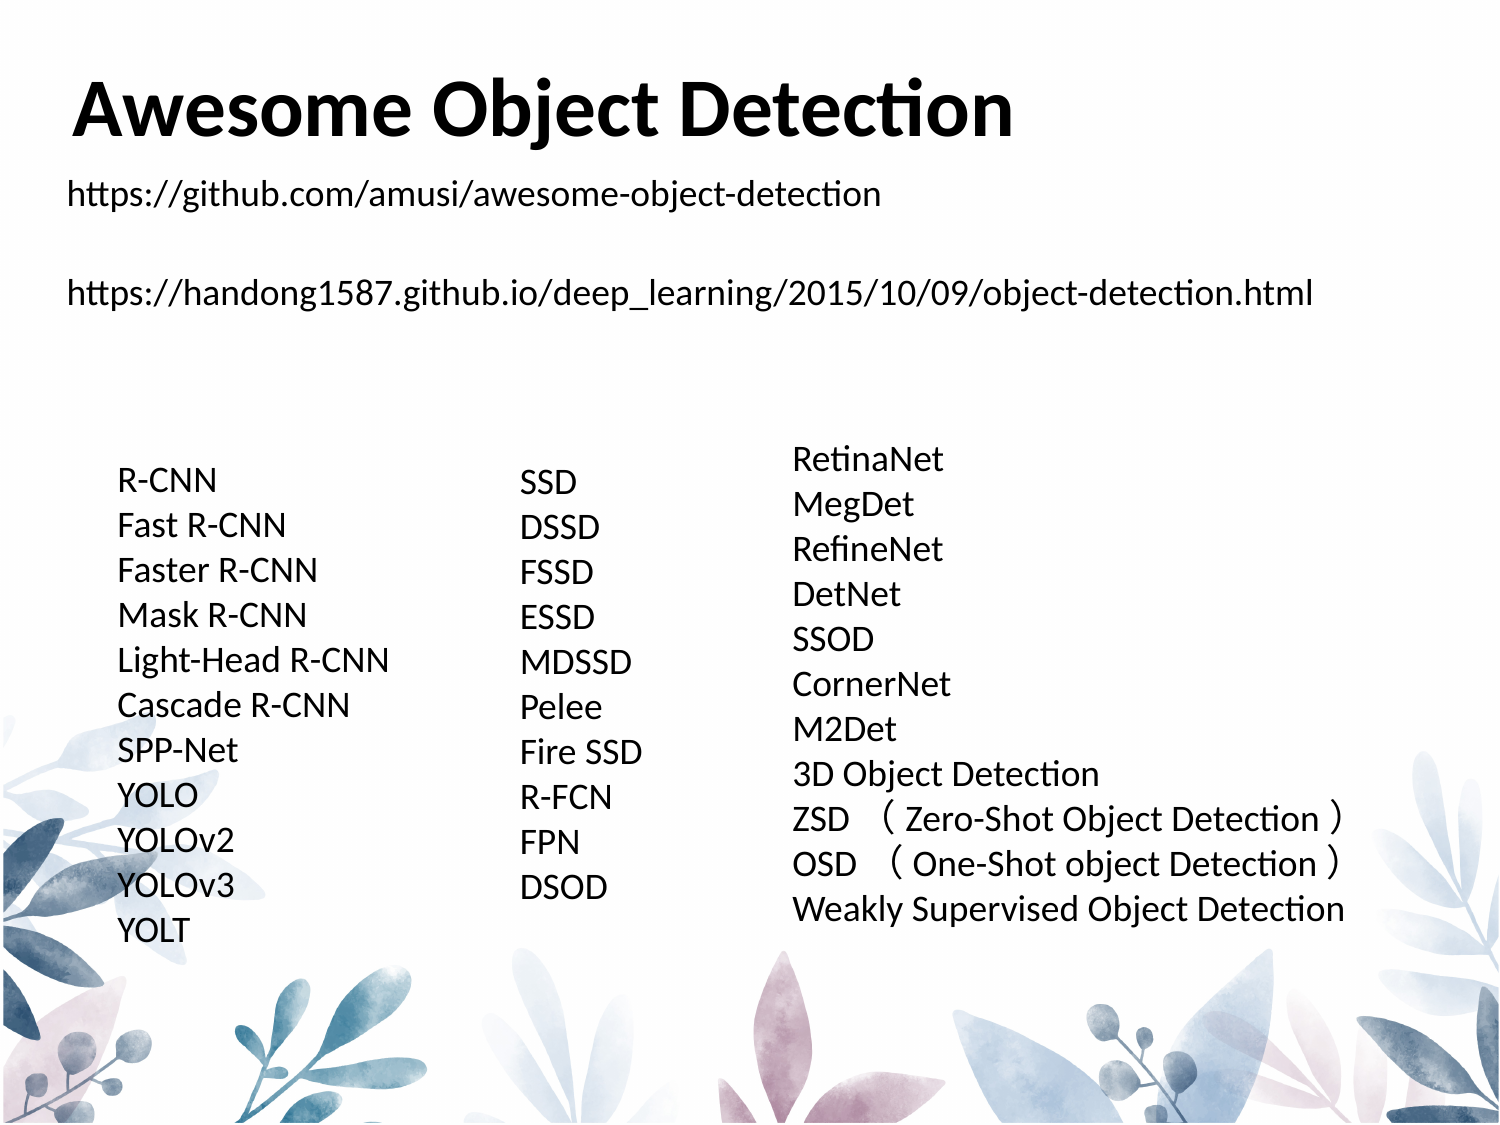

Awesome Object Detection
https://github.com/amusi/awesome-object-detection
https://handong1587.github.io/deep_learning/2015/10/09/object-detection.html
RetinaNet
MegDet
RefineNet
DetNet
SSOD
CornerNet
M2Det
3D Object Detection
ZSD（Zero-Shot Object Detection）
OSD（One-Shot object Detection）
Weakly Supervised Object Detection
R-CNN
Fast R-CNN
Faster R-CNN
Mask R-CNN
Light-Head R-CNN
Cascade R-CNN
SPP-Net
YOLO
YOLOv2
YOLOv3
YOLT
SSD
DSSD
FSSD
ESSD
MDSSD
Pelee
Fire SSD
R-FCN
FPN
DSOD